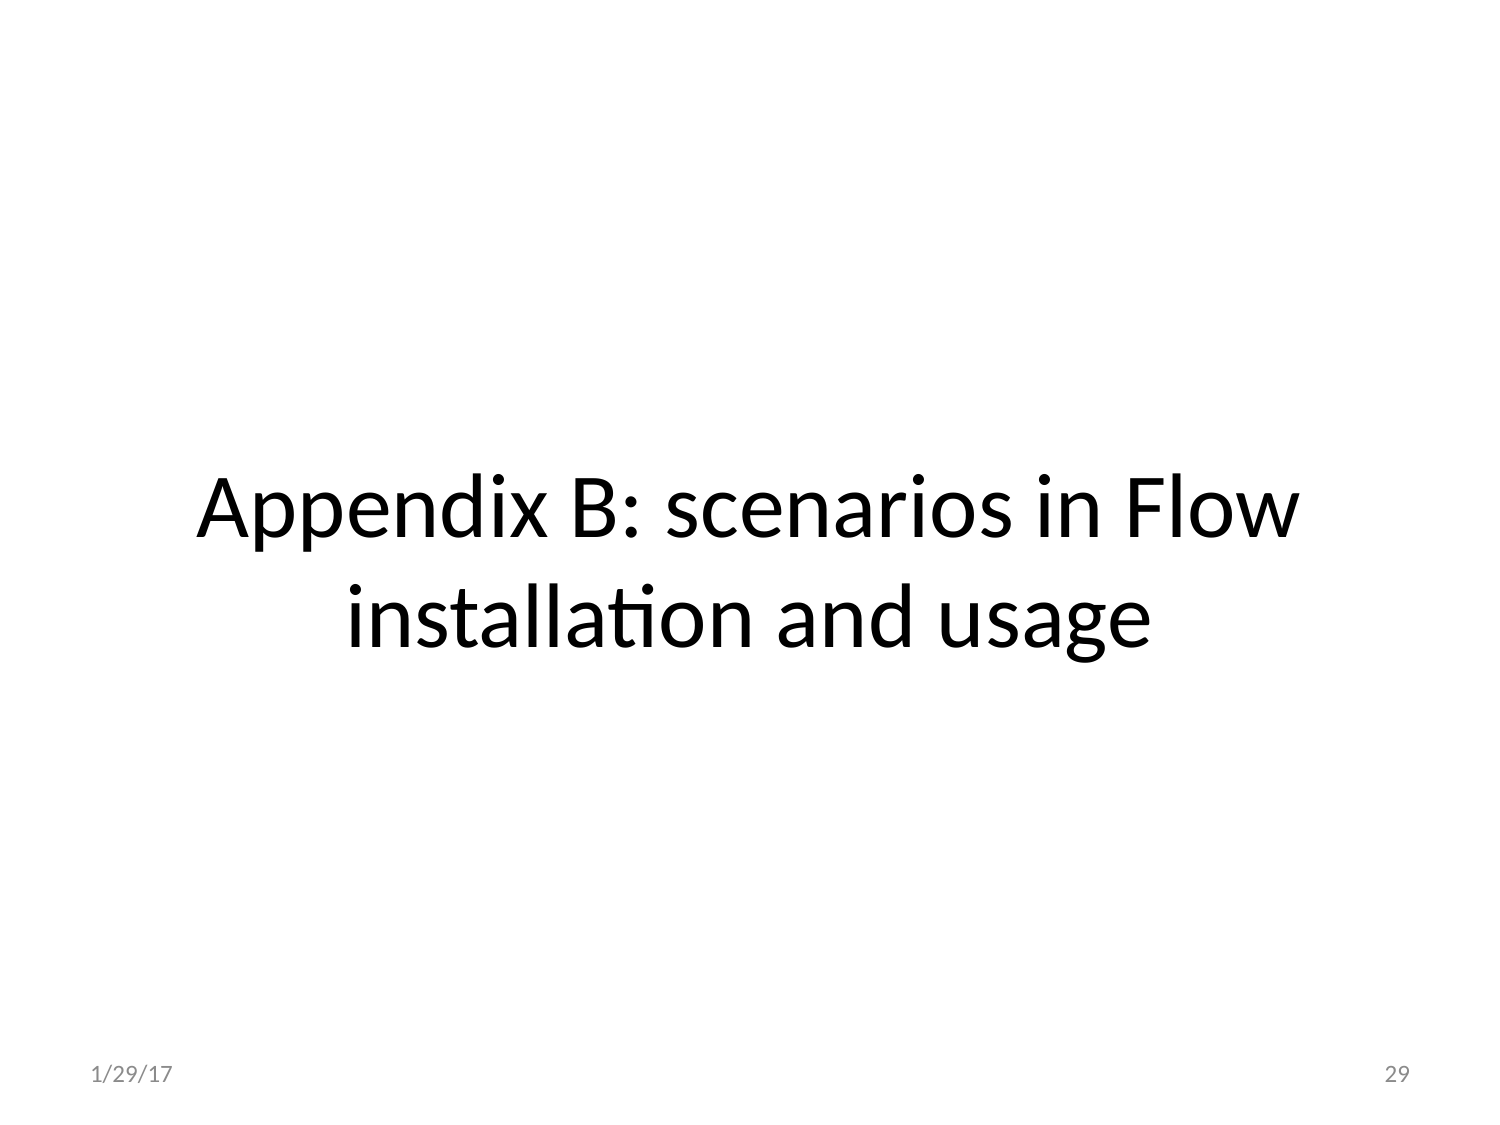

# Appendix B: scenarios in Flow installation and usage
1/29/17
29